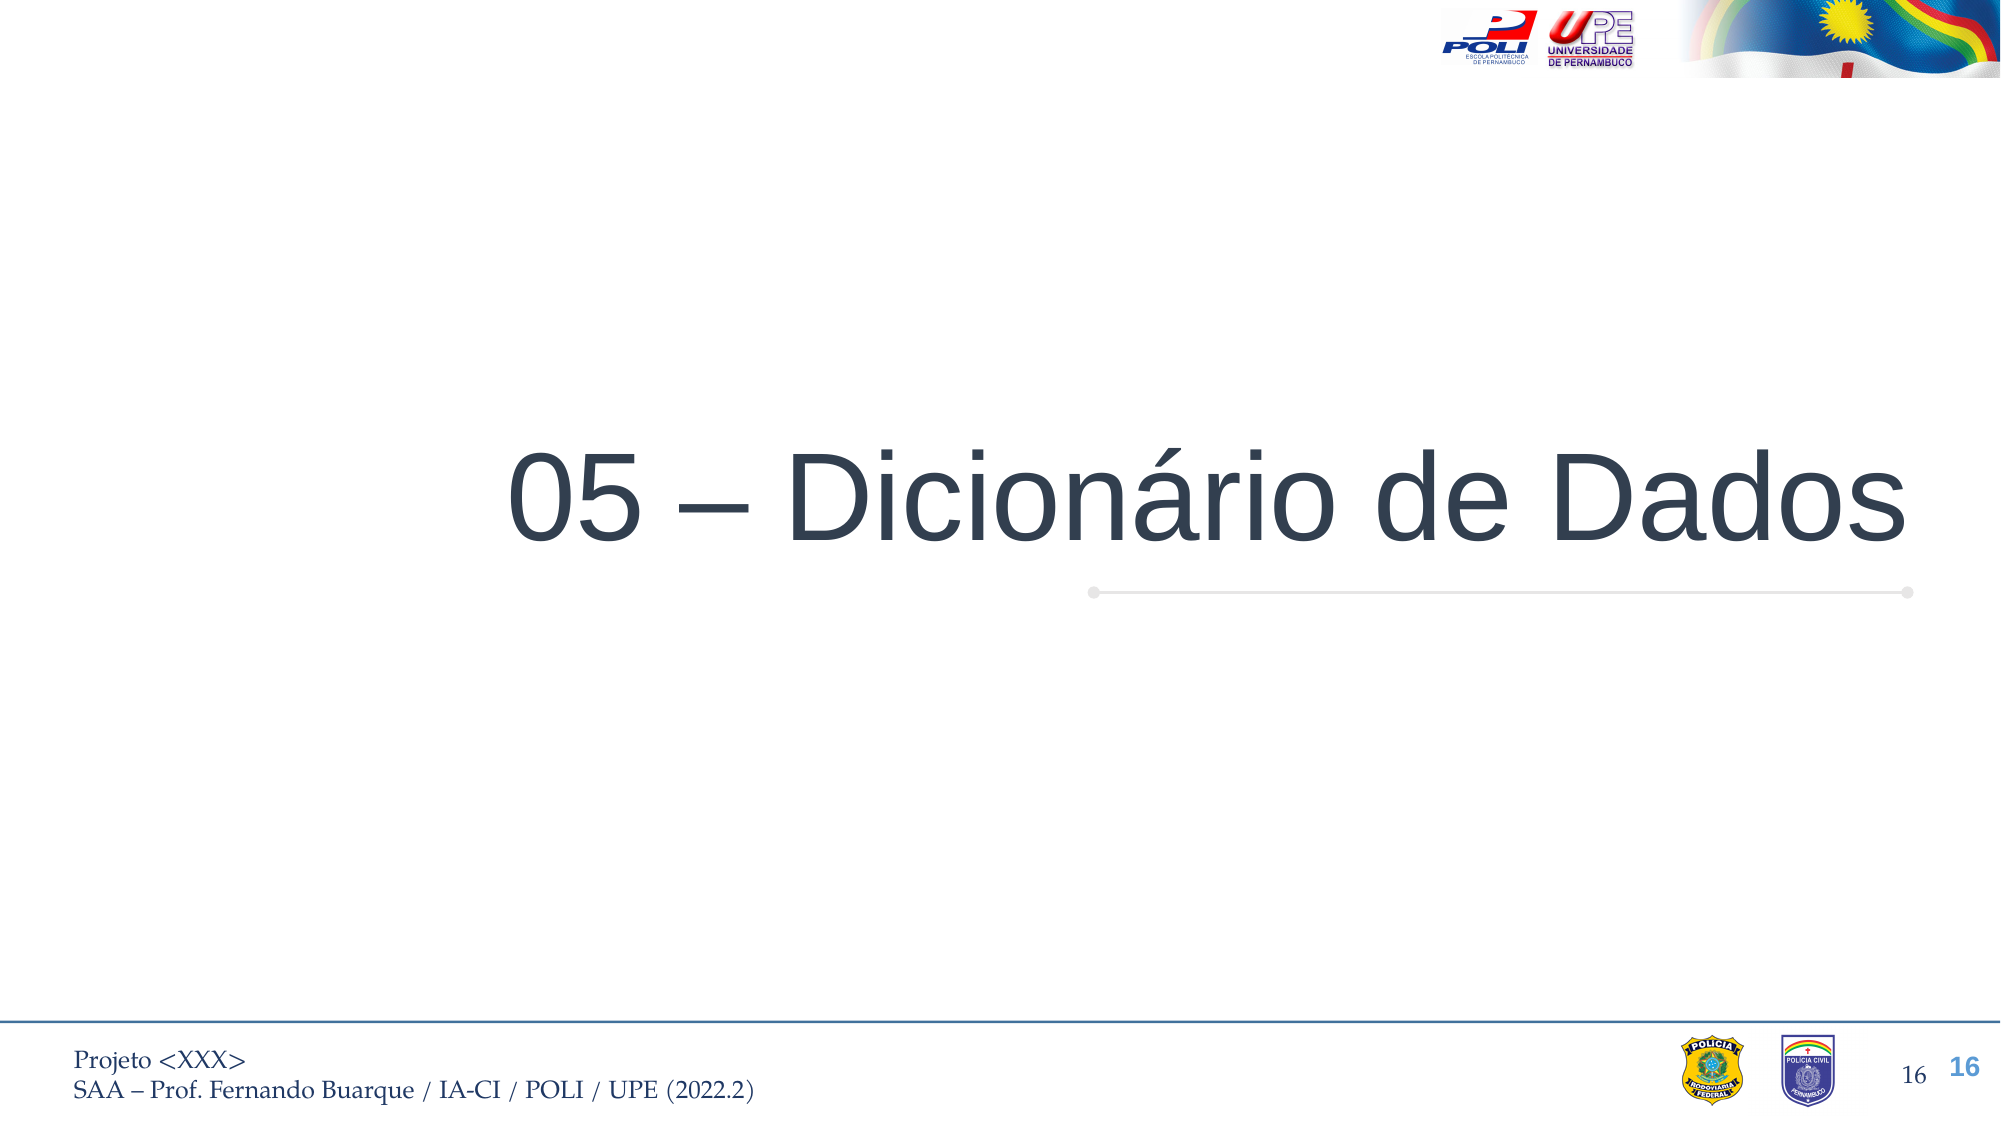

# 05 – Dicionário de Dados
16